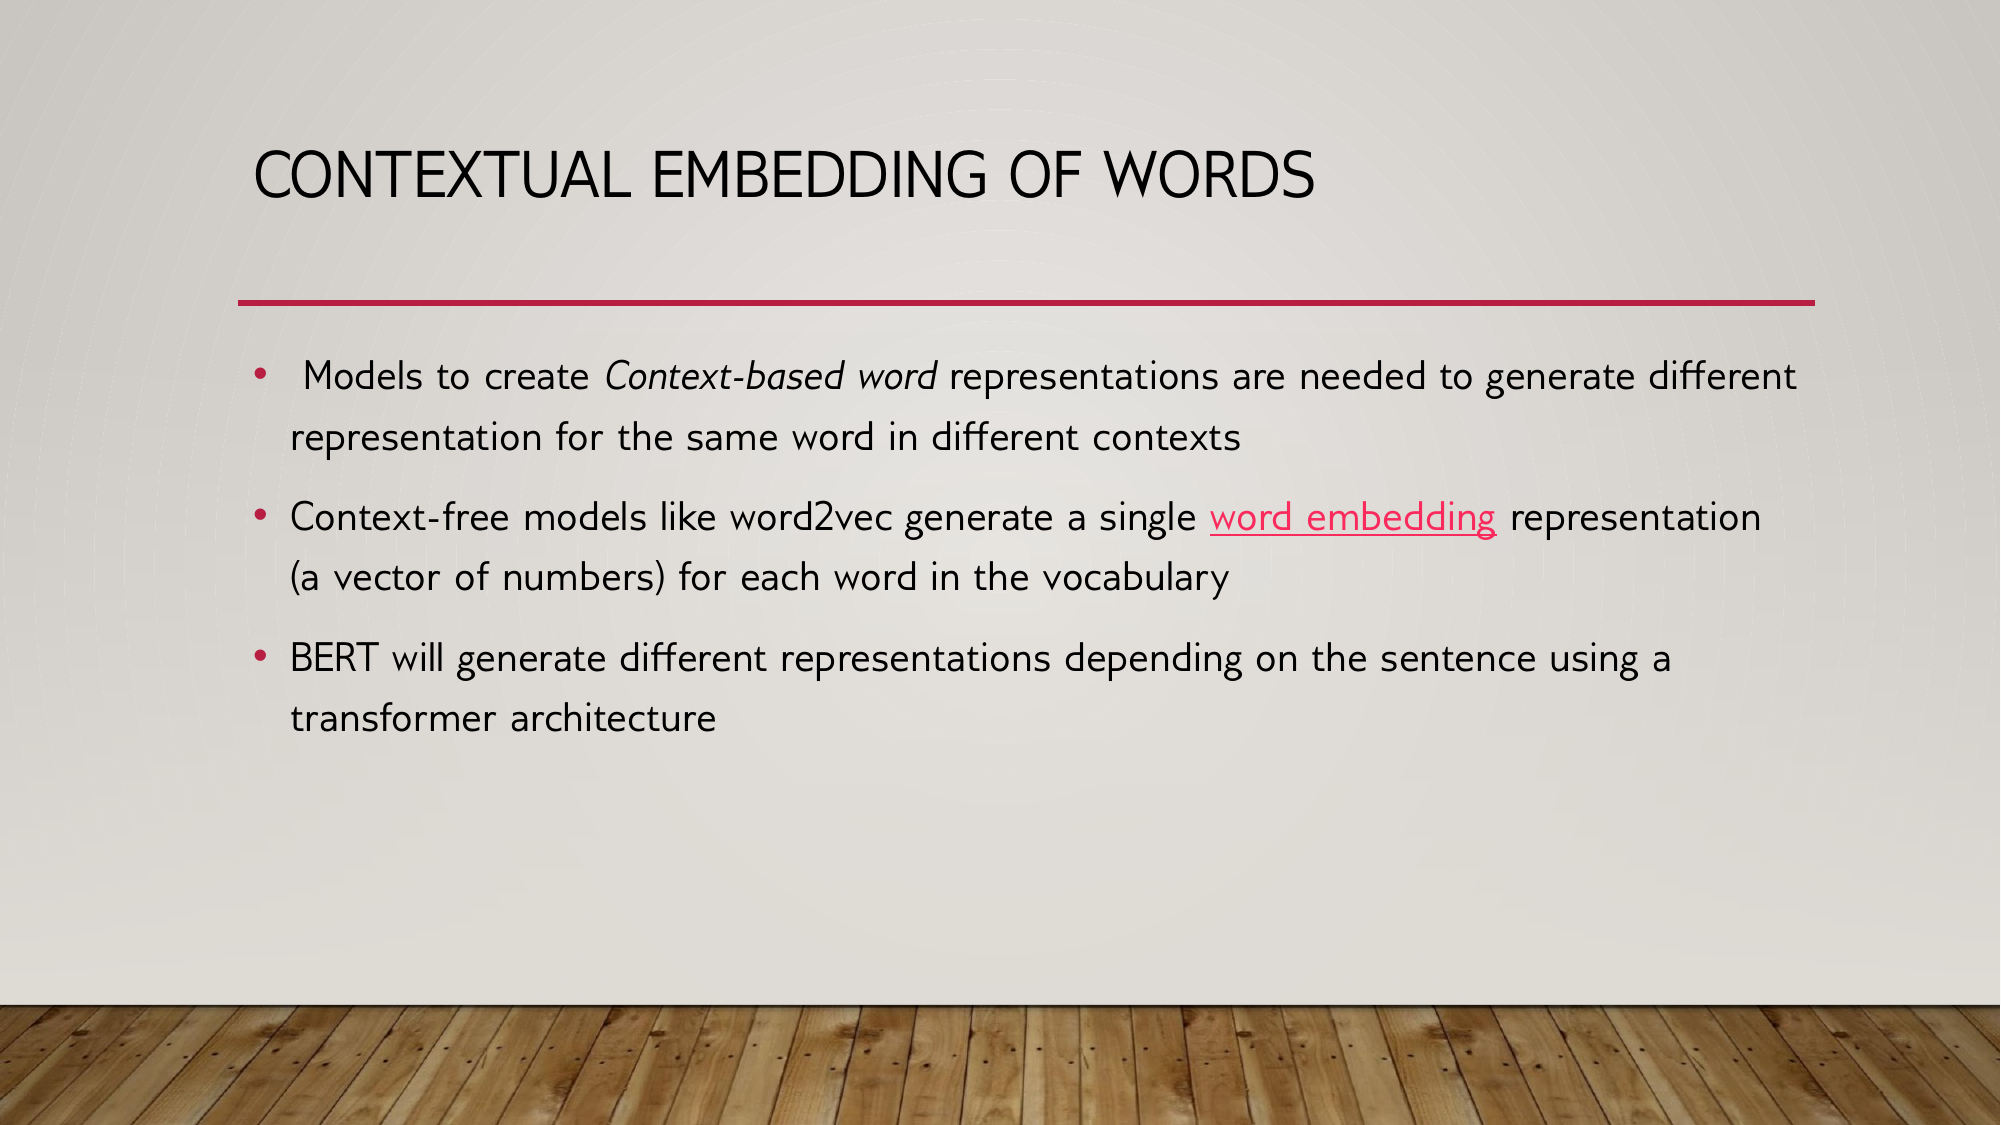

# CONTEXTUAL EMBEDDING OF WORDS
 Models to create Context-based word representations are needed to generate different representation for the same word in different contexts
Context-free models like word2vec generate a single word embedding representation (a vector of numbers) for each word in the vocabulary
BERT will generate different representations depending on the sentence using a transformer architecture